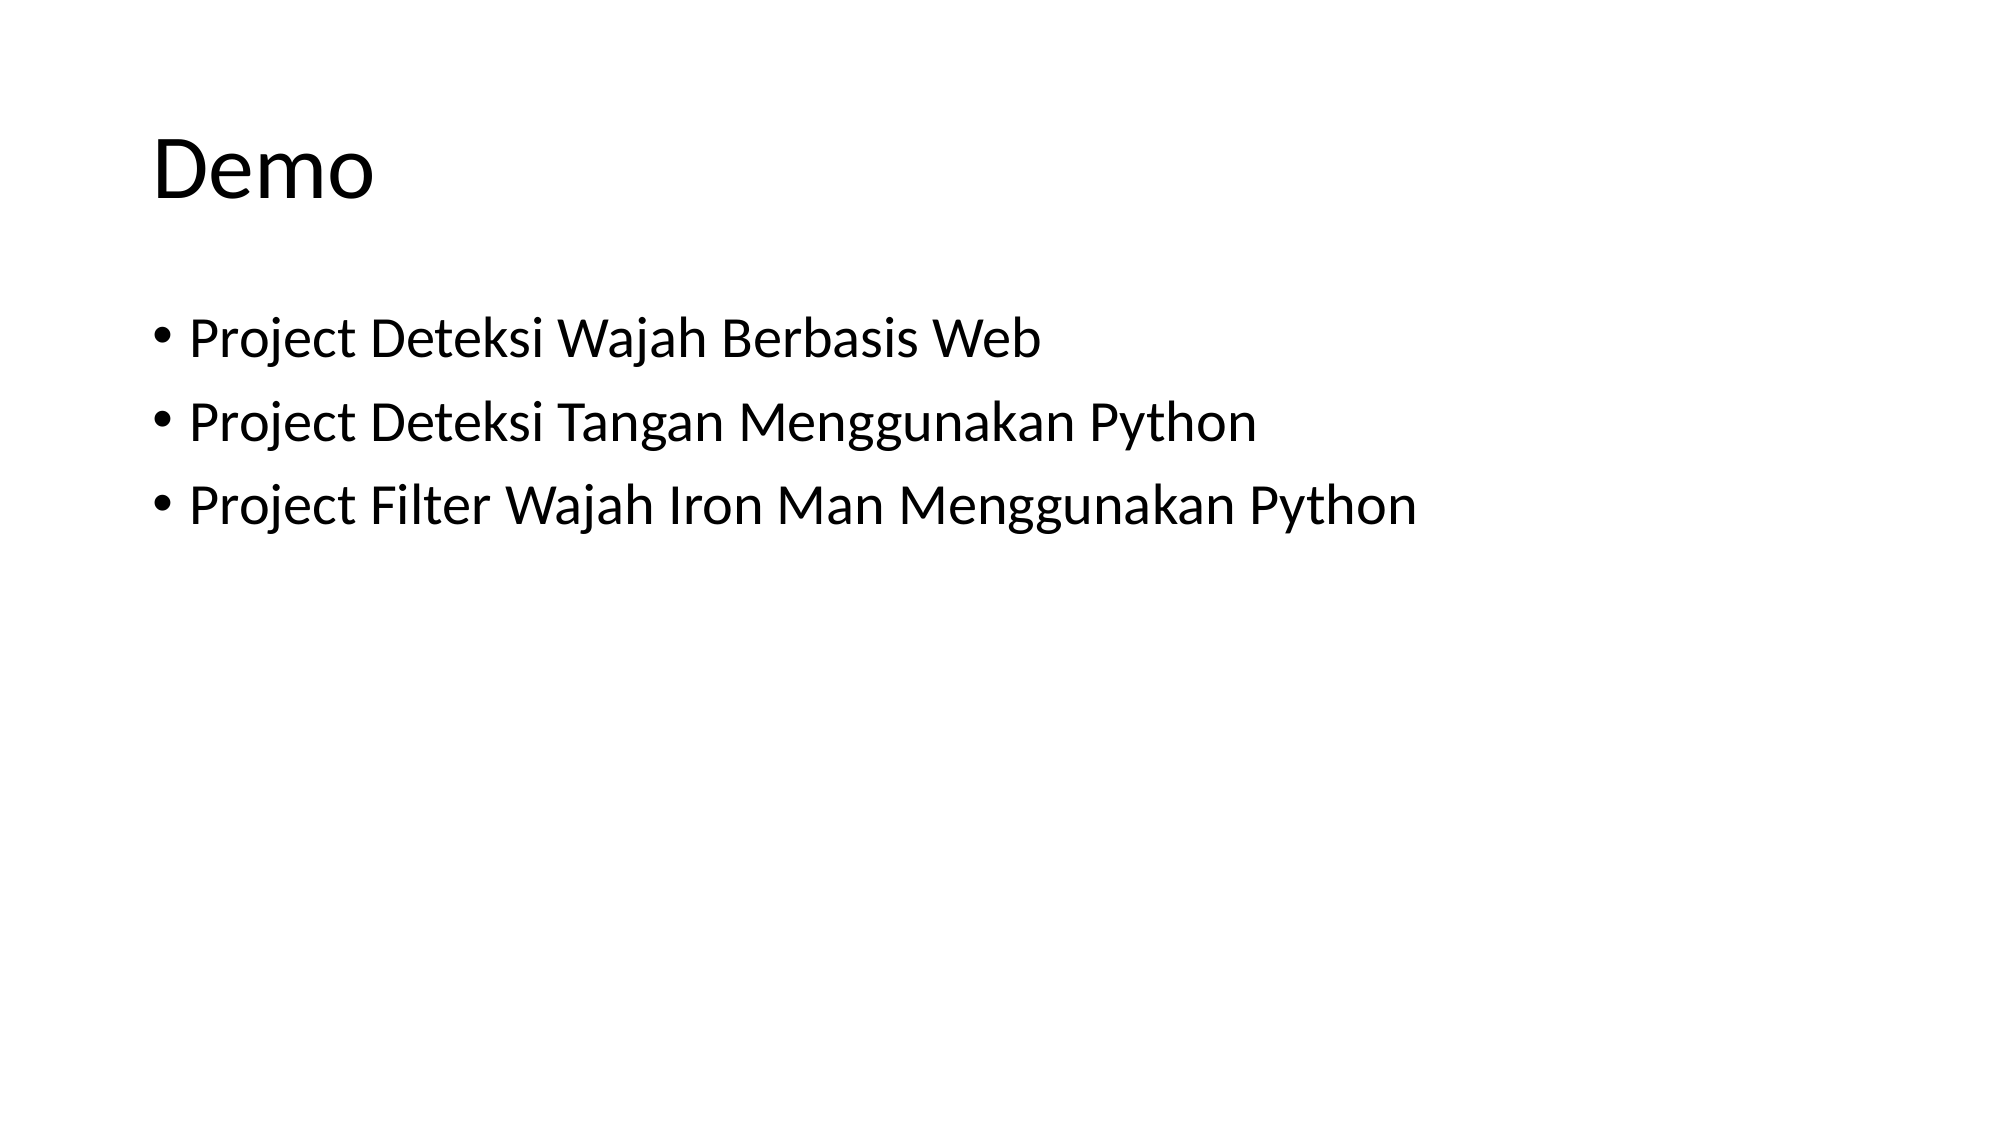

# Demo
Project Deteksi Wajah Berbasis Web
Project Deteksi Tangan Menggunakan Python
Project Filter Wajah Iron Man Menggunakan Python